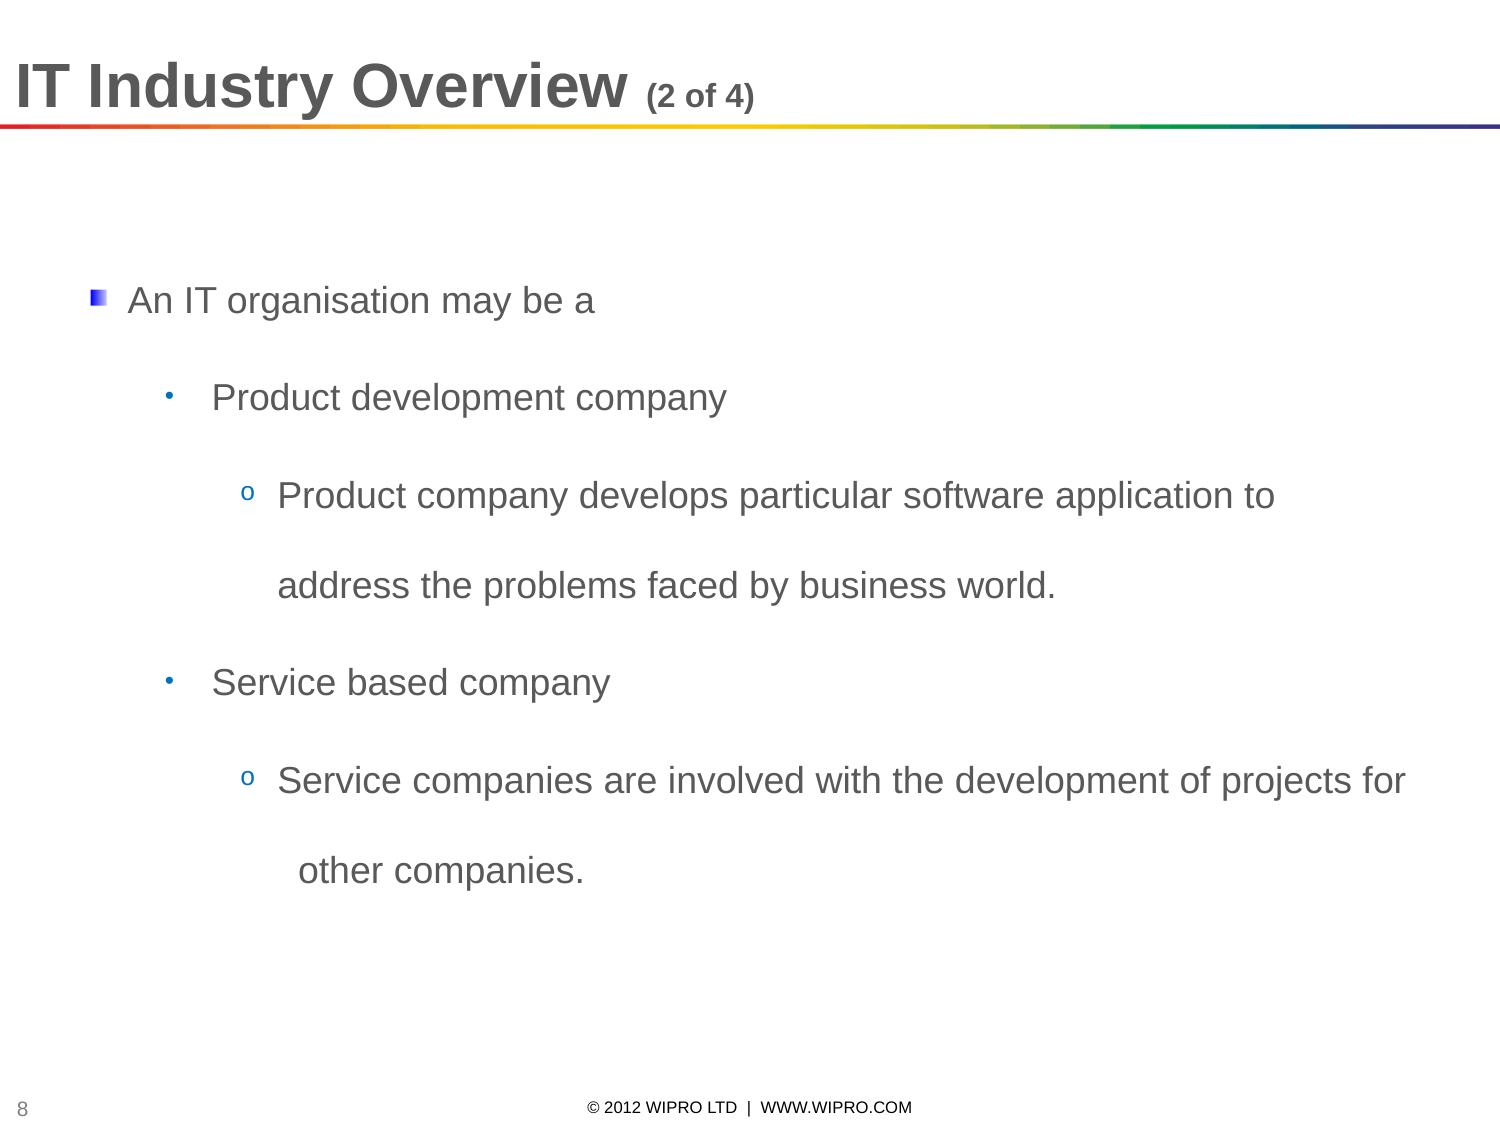

IT Industry Overview (2 of 4)
An IT organisation may be a
Product development company
Product company develops particular software application to 	  address the problems faced by business world.
Service based company
Service companies are involved with the development of projects for   other companies.